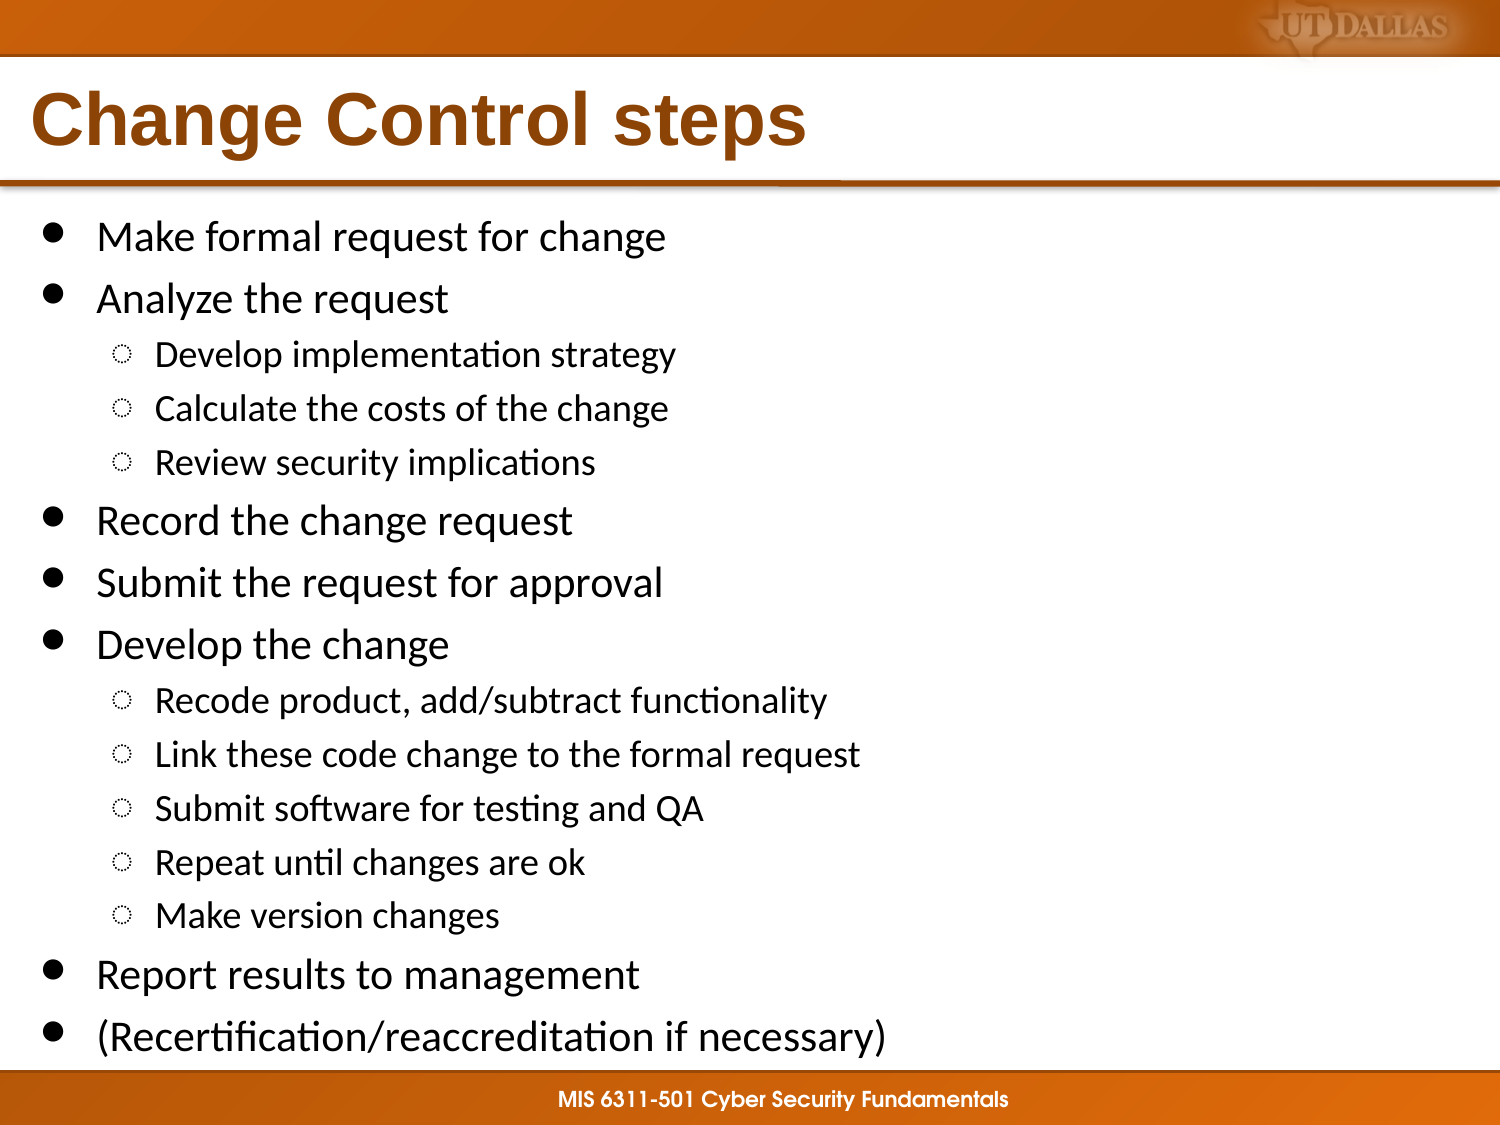

# Change Control steps
Make formal request for change
Analyze the request
Develop implementation strategy
Calculate the costs of the change
Review security implications
Record the change request
Submit the request for approval
Develop the change
Recode product, add/subtract functionality
Link these code change to the formal request
Submit software for testing and QA
Repeat until changes are ok
Make version changes
Report results to management
(Recertification/reaccreditation if necessary)